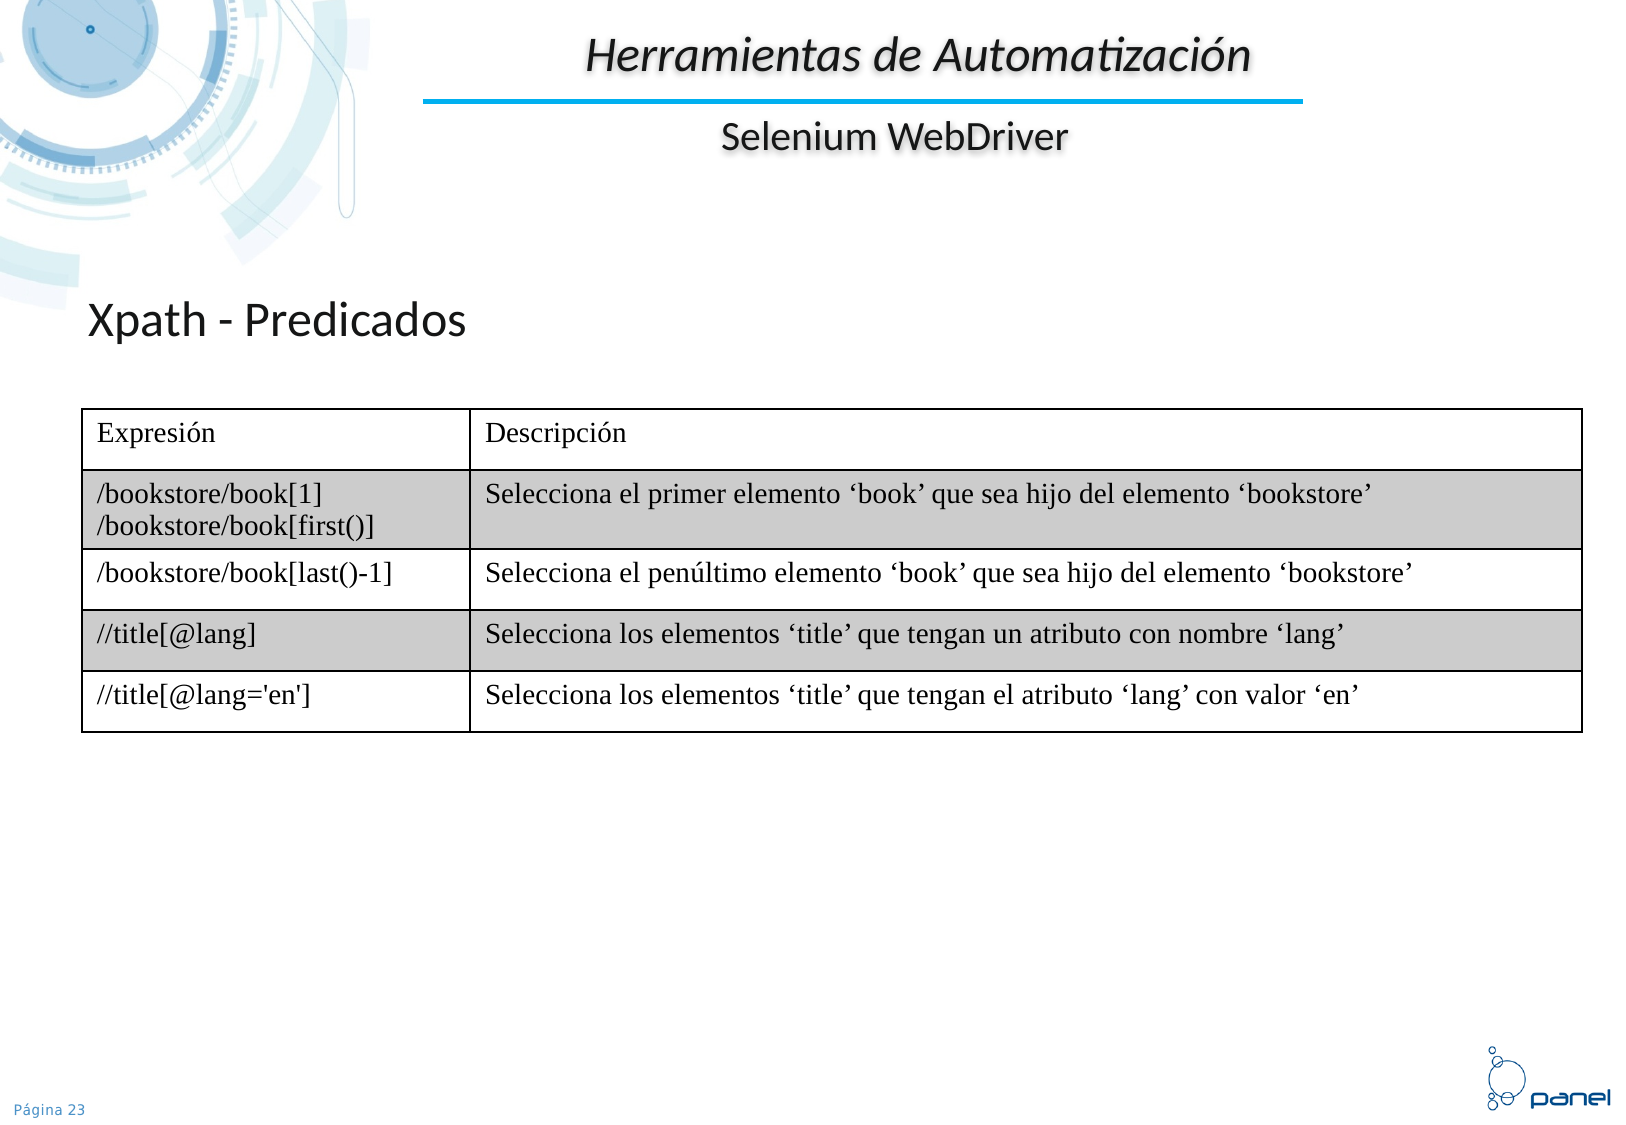

Herramientas de Automatización
Selenium WebDriver
Xpath - Predicados
| Expresión | Descripción |
| --- | --- |
| /bookstore/book[1] /bookstore/book[first()] | Selecciona el primer elemento ‘book’ que sea hijo del elemento ‘bookstore’ |
| /bookstore/book[last()-1] | Selecciona el penúltimo elemento ‘book’ que sea hijo del elemento ‘bookstore’ |
| //title[@lang] | Selecciona los elementos ‘title’ que tengan un atributo con nombre ‘lang’ |
| //title[@lang='en'] | Selecciona los elementos ‘title’ que tengan el atributo ‘lang’ con valor ‘en’ |
Página 23